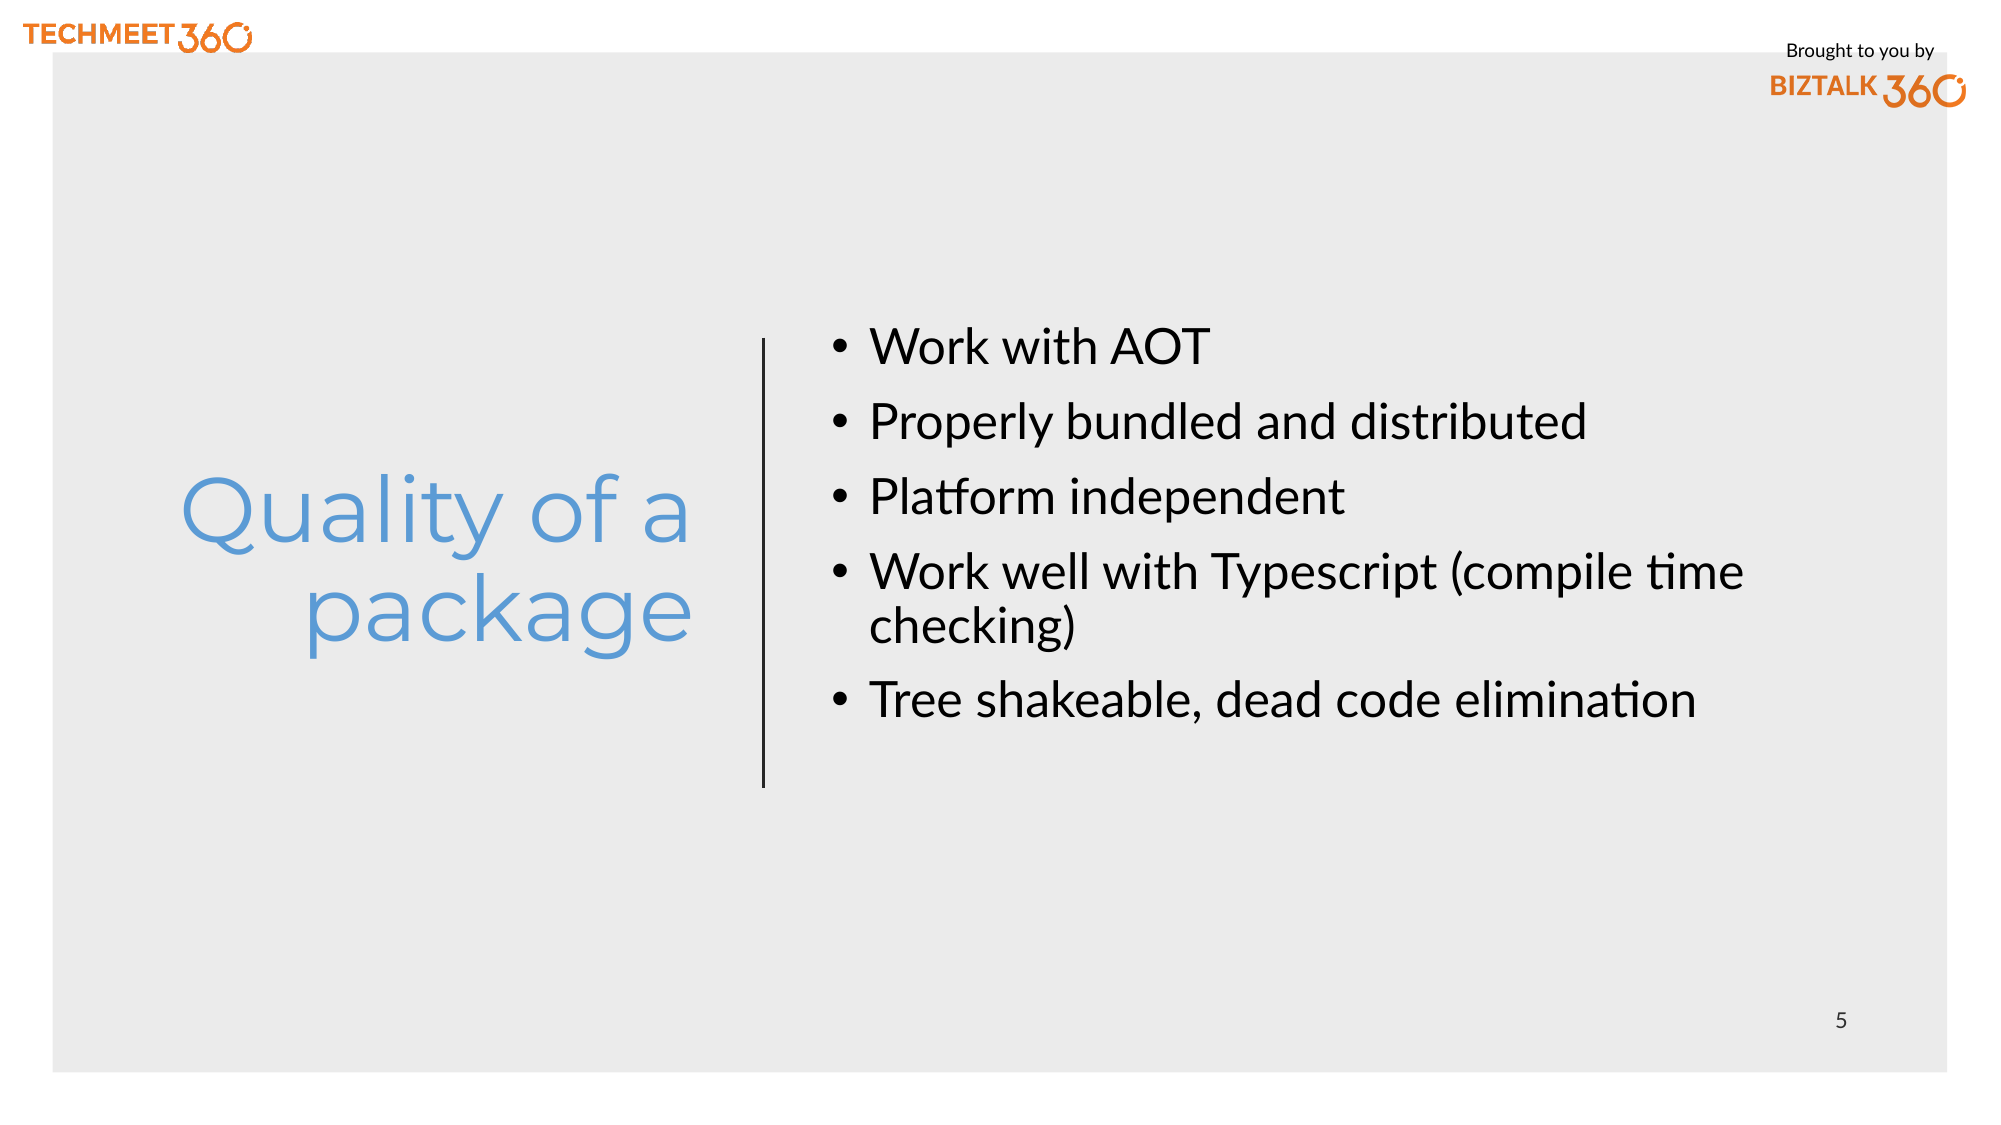

# Quality of a package
Work with AOT
Properly bundled and distributed
Platform independent
Work well with Typescript (compile time checking)
Tree shakeable, dead code elimination

5